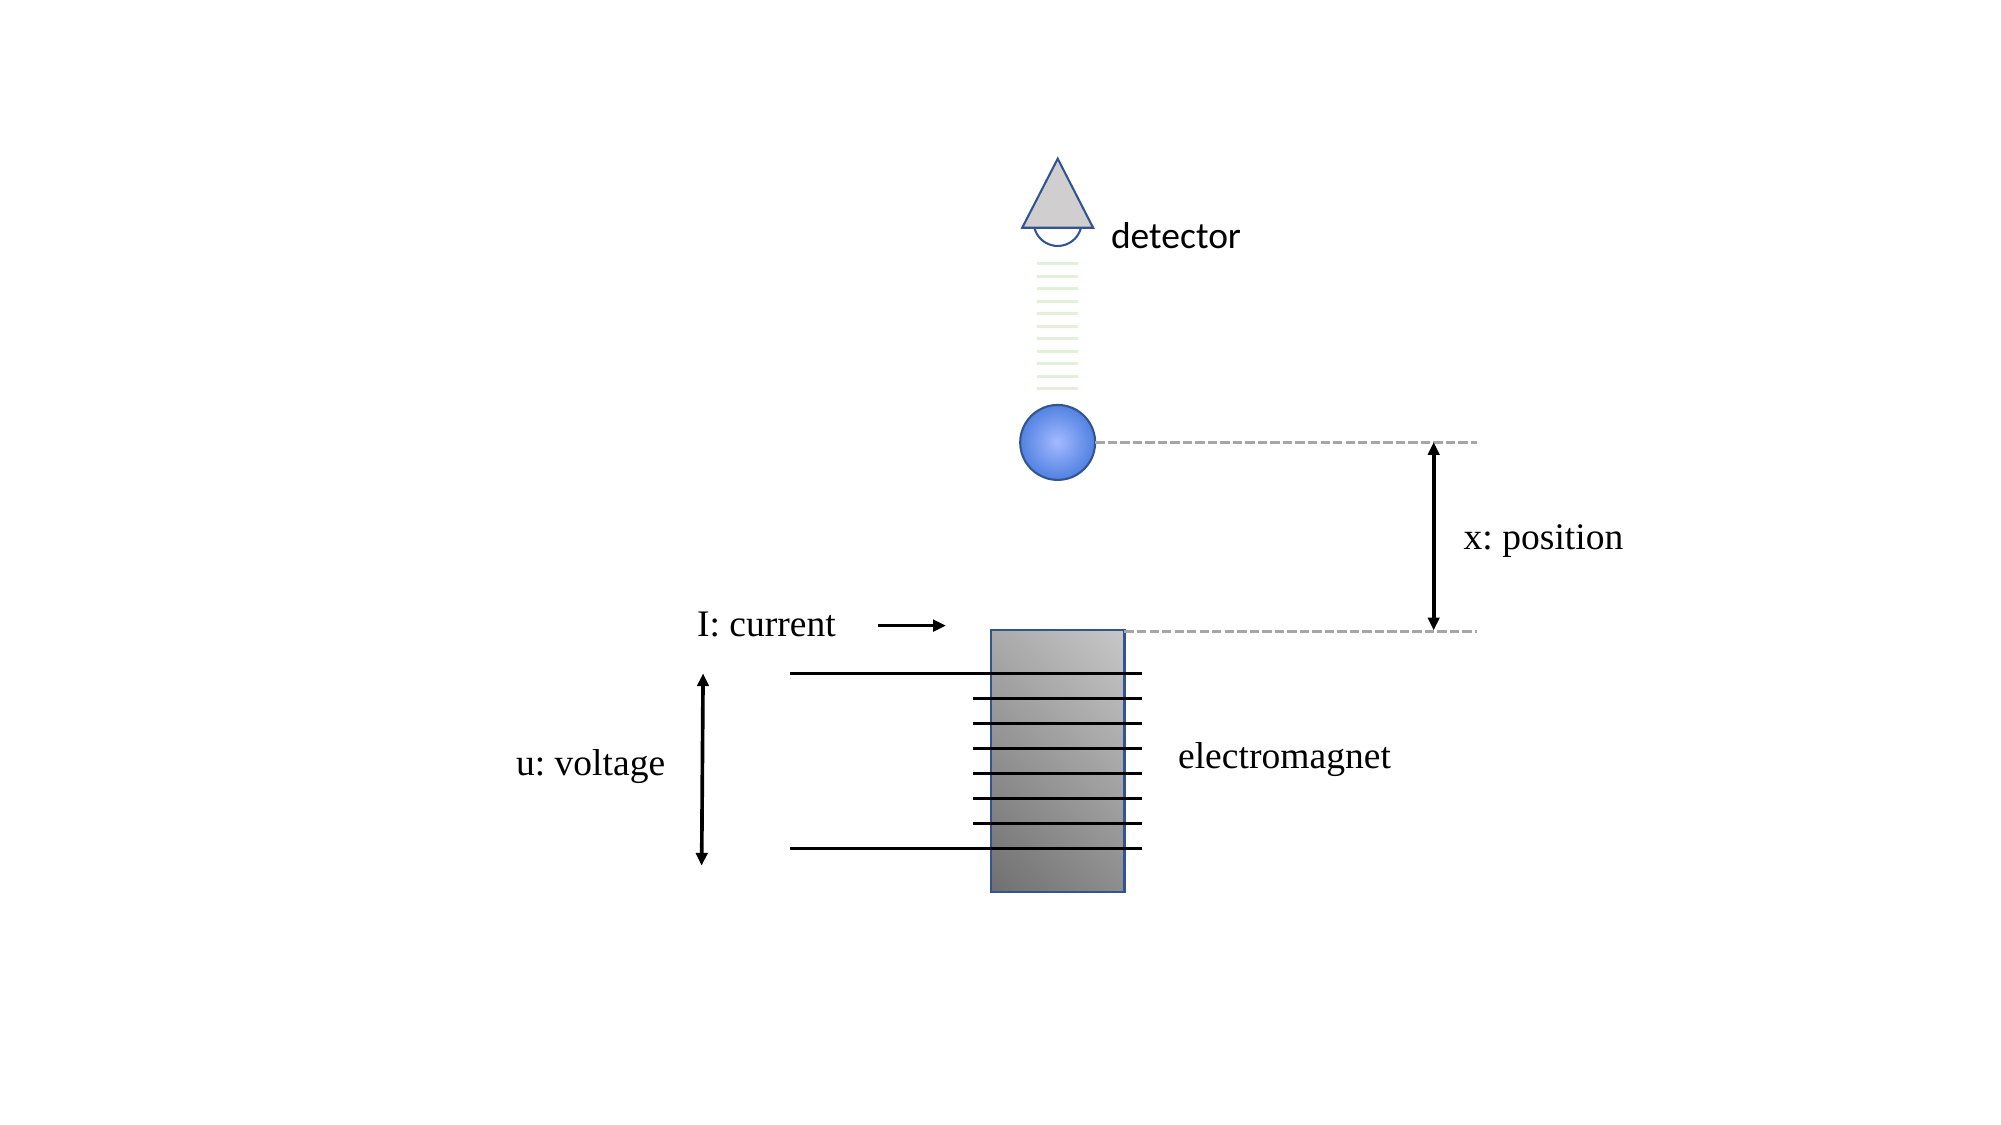

detector

x: position
I: current

electromagnet
u: voltage